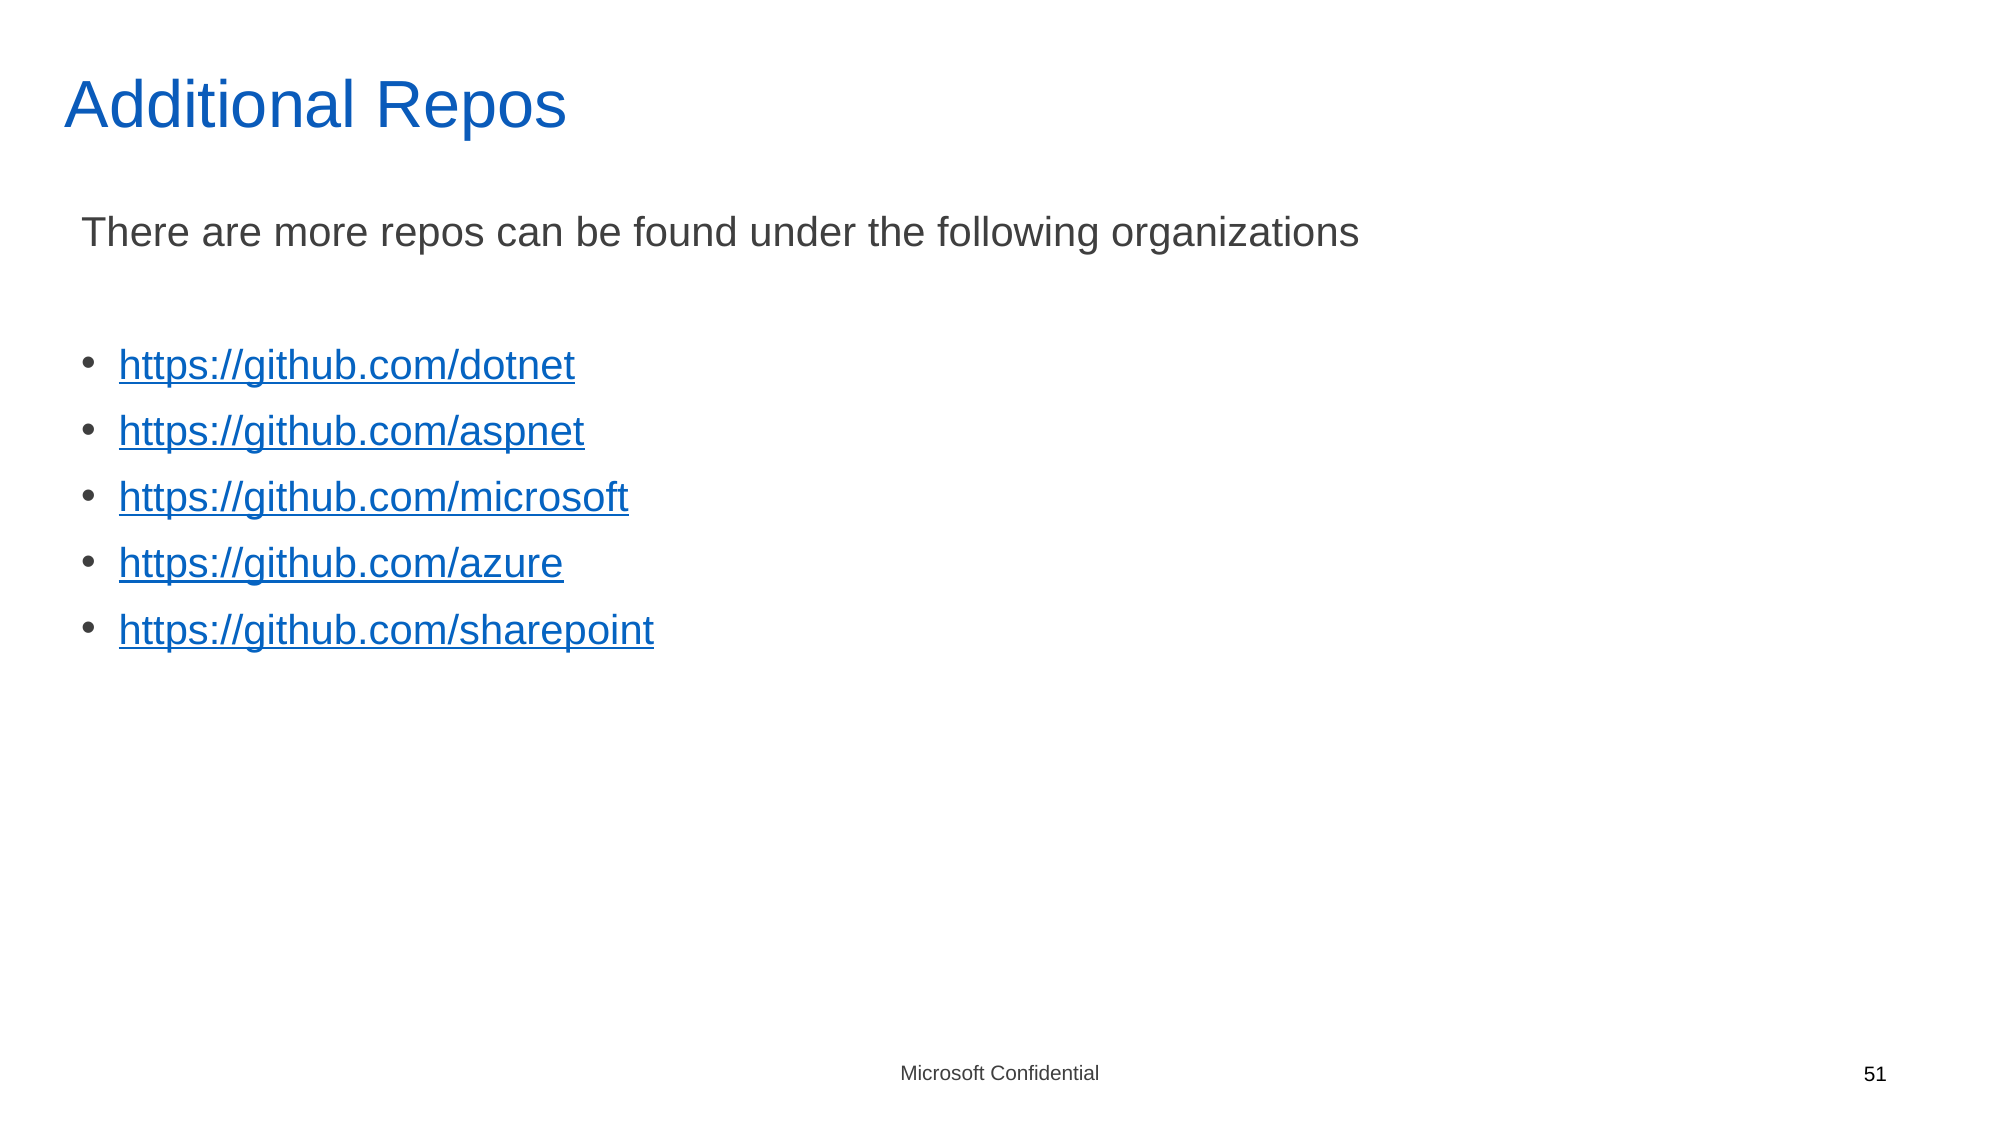

# Additional Repos
There are more repos can be found under the following organizations

https://github.com/dotnet
https://github.com/aspnet
https://github.com/microsoft
https://github.com/azure
https://github.com/sharepoint

51